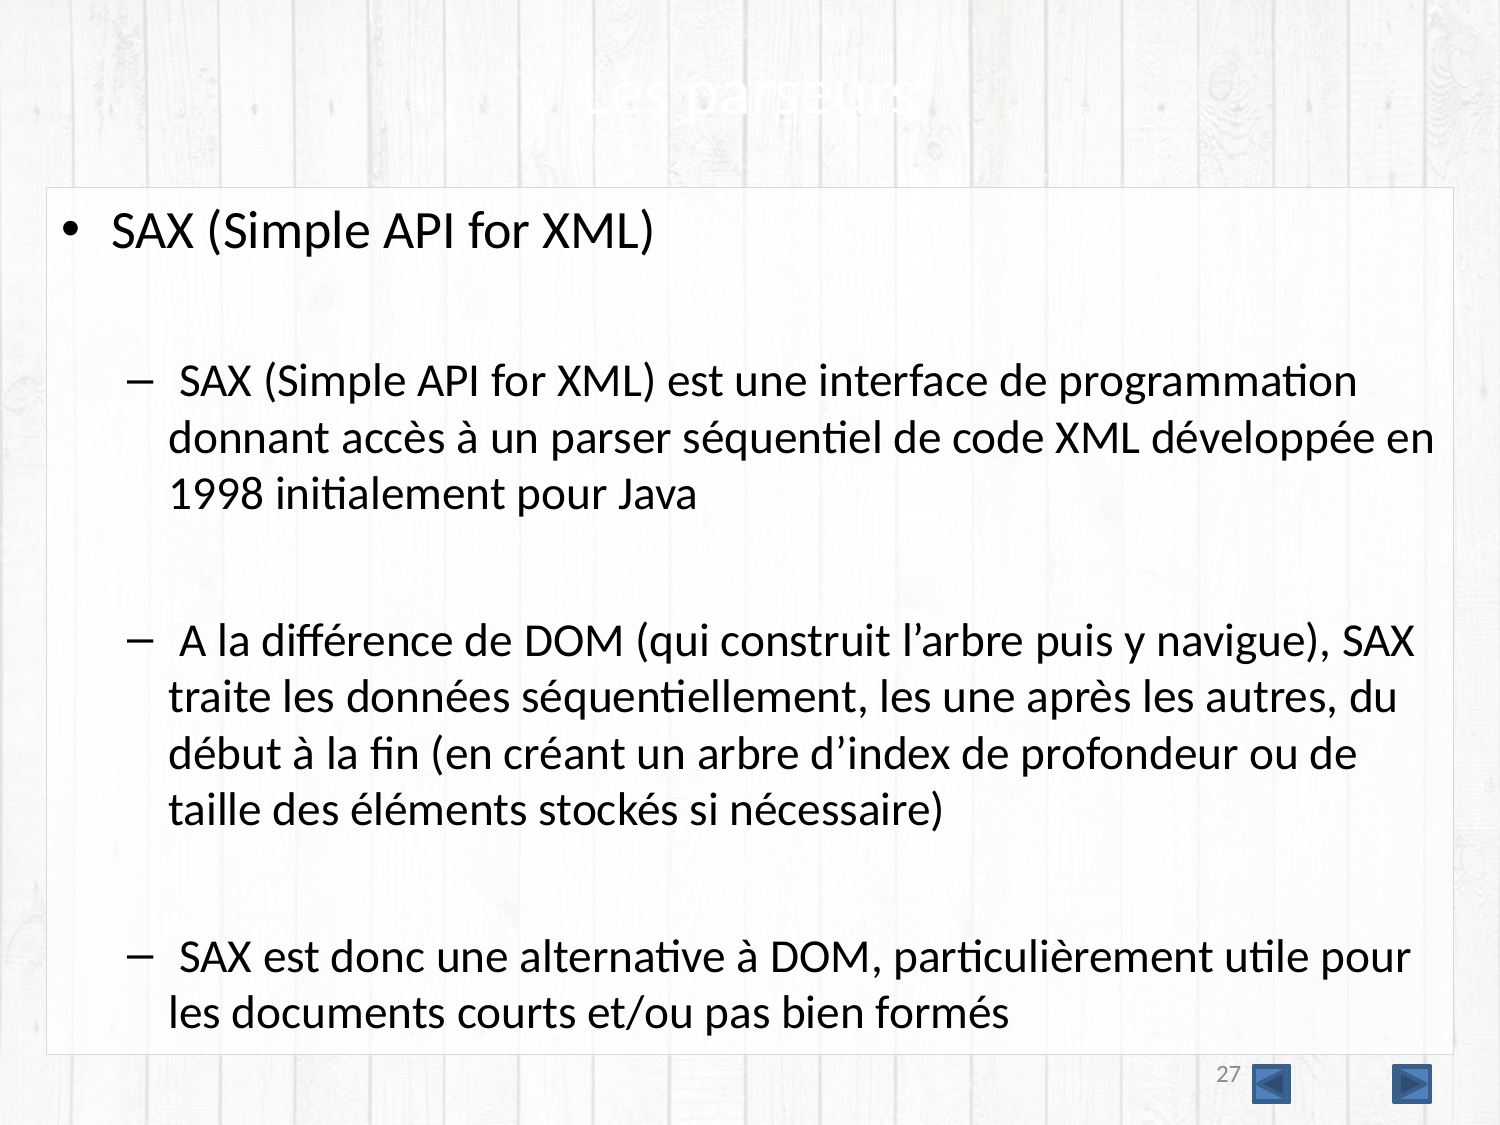

# Les parseurs
SAX (Simple API for XML)

 SAX (Simple API for XML) est une interface de programmation donnant accès à un parser séquentiel de code XML développée en 1998 initialement pour Java

 A la différence de DOM (qui construit l’arbre puis y navigue), SAX traite les données séquentiellement, les une après les autres, du début à la fin (en créant un arbre d’index de profondeur ou de taille des éléments stockés si nécessaire)

 SAX est donc une alternative à DOM, particulièrement utile pour les documents courts et/ou pas bien formés
27